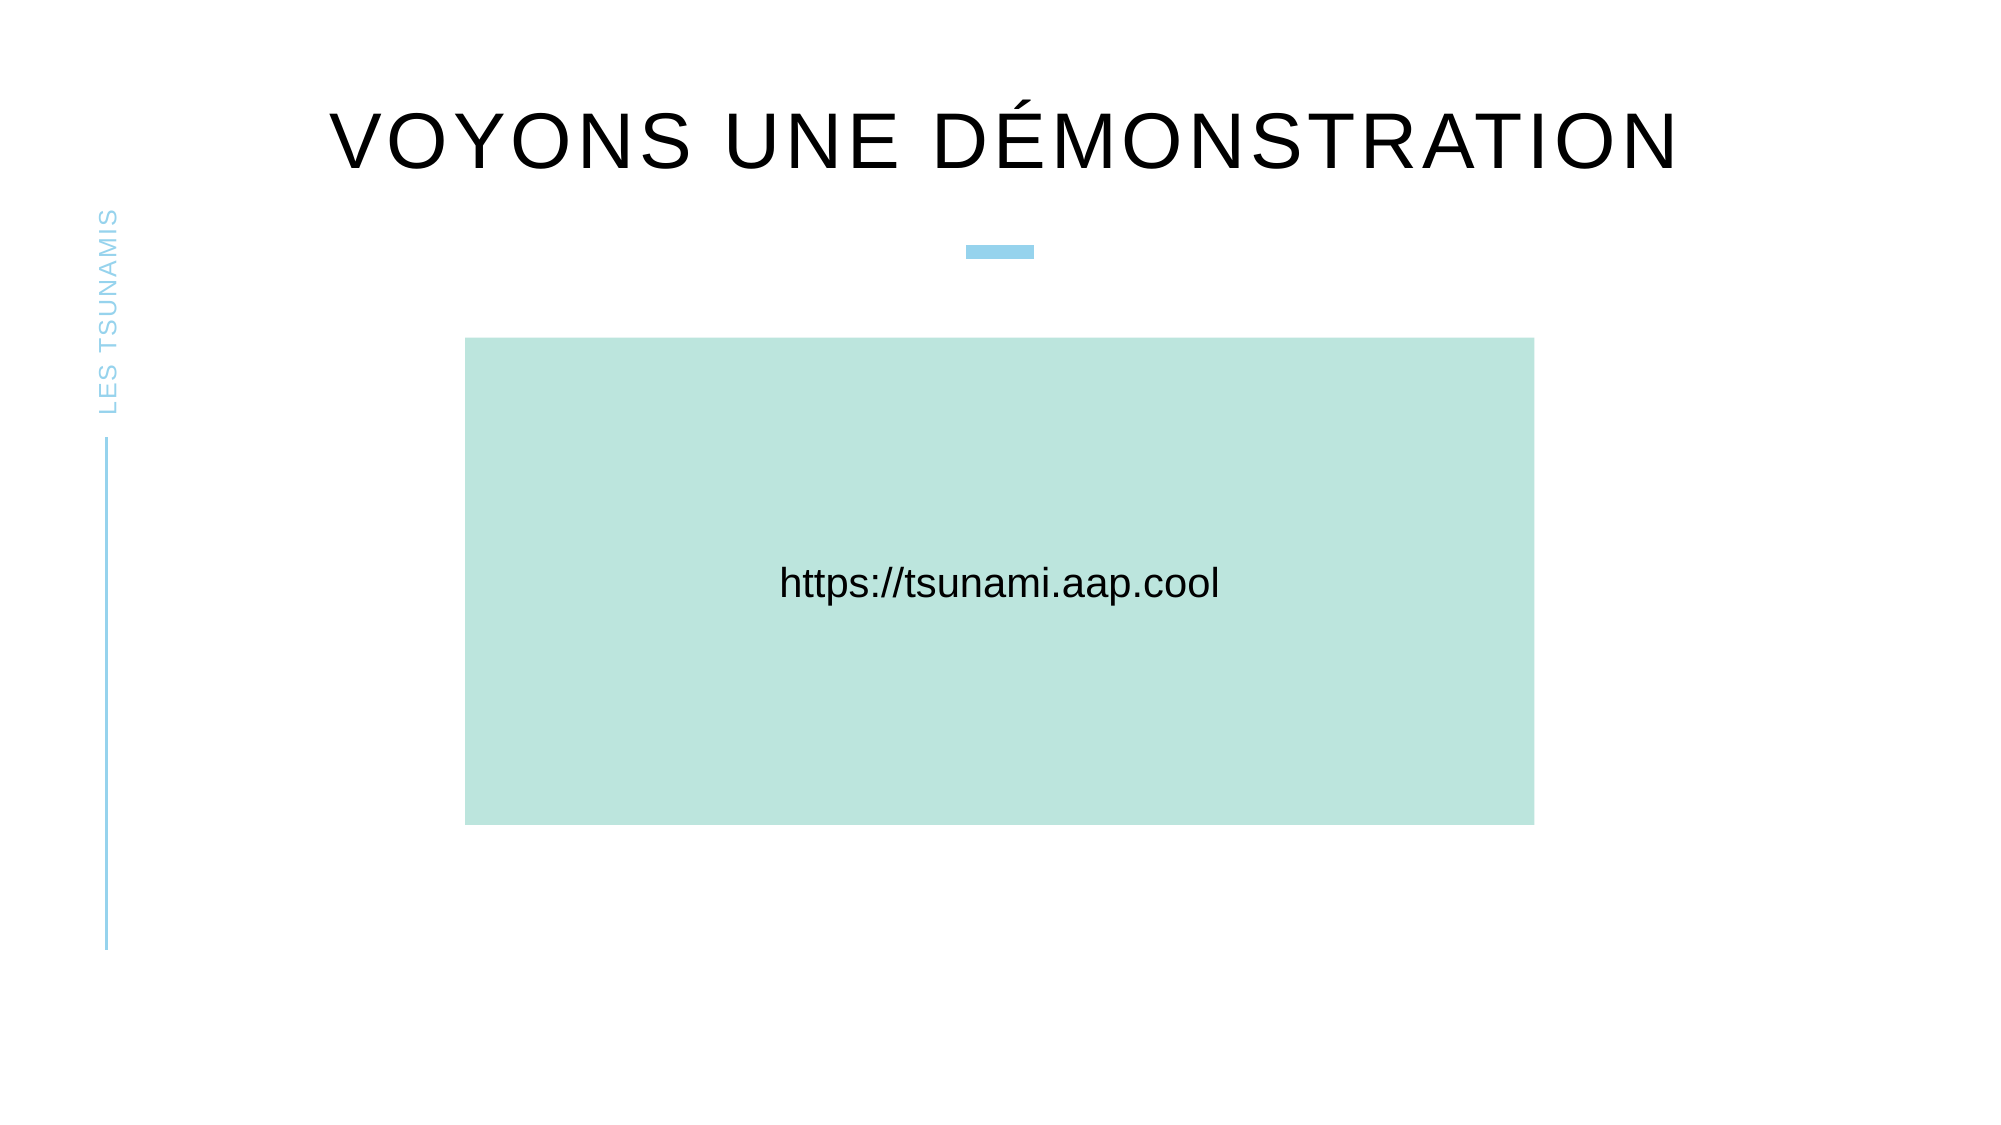

# Voyons une démonstration
Les tsunamis
https://tsunami.aap.cool
10